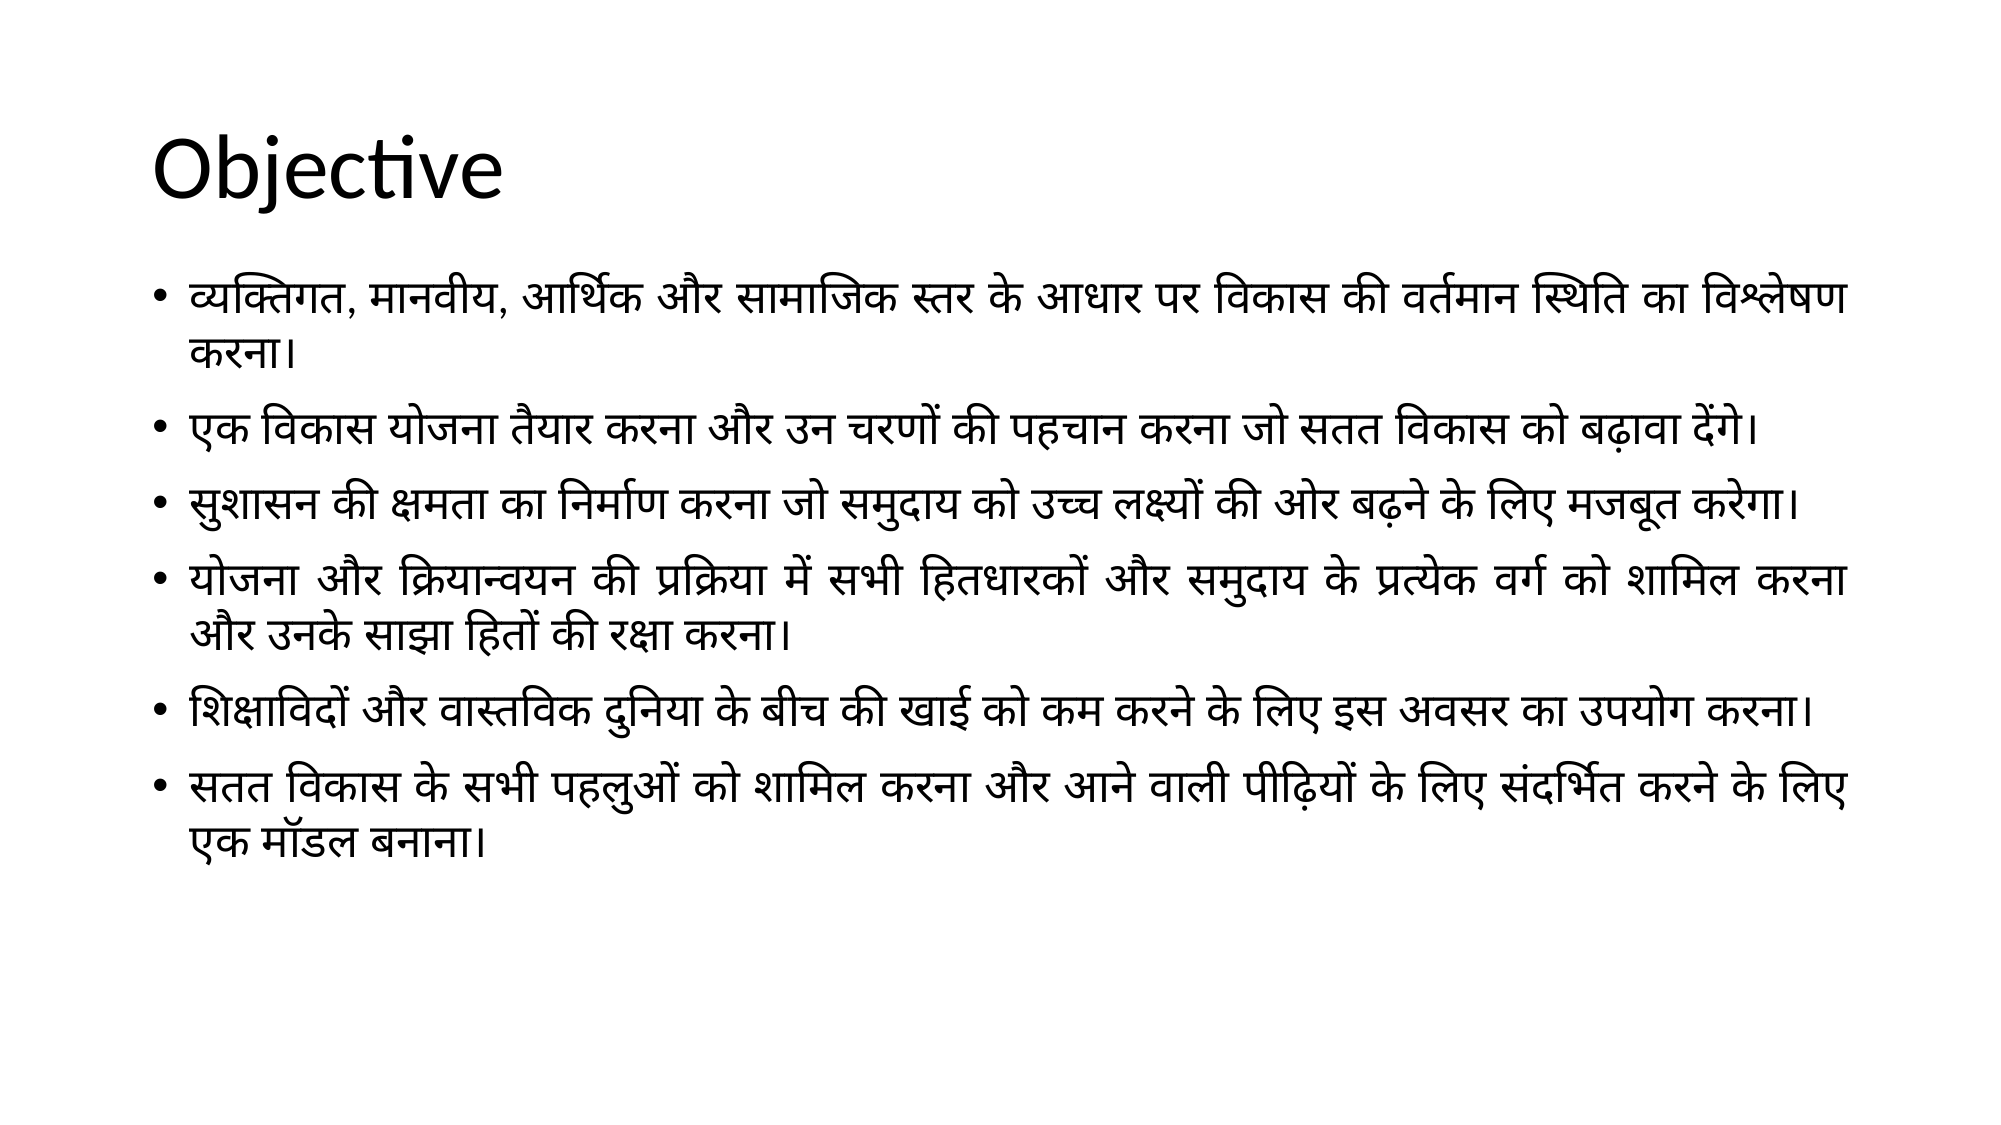

# Objective
व्यक्तिगत, मानवीय, आर्थिक और सामाजिक स्तर के आधार पर विकास की वर्तमान स्थिति का विश्लेषण करना।
एक विकास योजना तैयार करना और उन चरणों की पहचान करना जो सतत विकास को बढ़ावा देंगे।
सुशासन की क्षमता का निर्माण करना जो समुदाय को उच्च लक्ष्यों की ओर बढ़ने के लिए मजबूत करेगा।
योजना और क्रियान्वयन की प्रक्रिया में सभी हितधारकों और समुदाय के प्रत्येक वर्ग को शामिल करना और उनके साझा हितों की रक्षा करना।
शिक्षाविदों और वास्तविक दुनिया के बीच की खाई को कम करने के लिए इस अवसर का उपयोग करना।
सतत विकास के सभी पहलुओं को शामिल करना और आने वाली पीढ़ियों के लिए संदर्भित करने के लिए एक मॉडल बनाना।